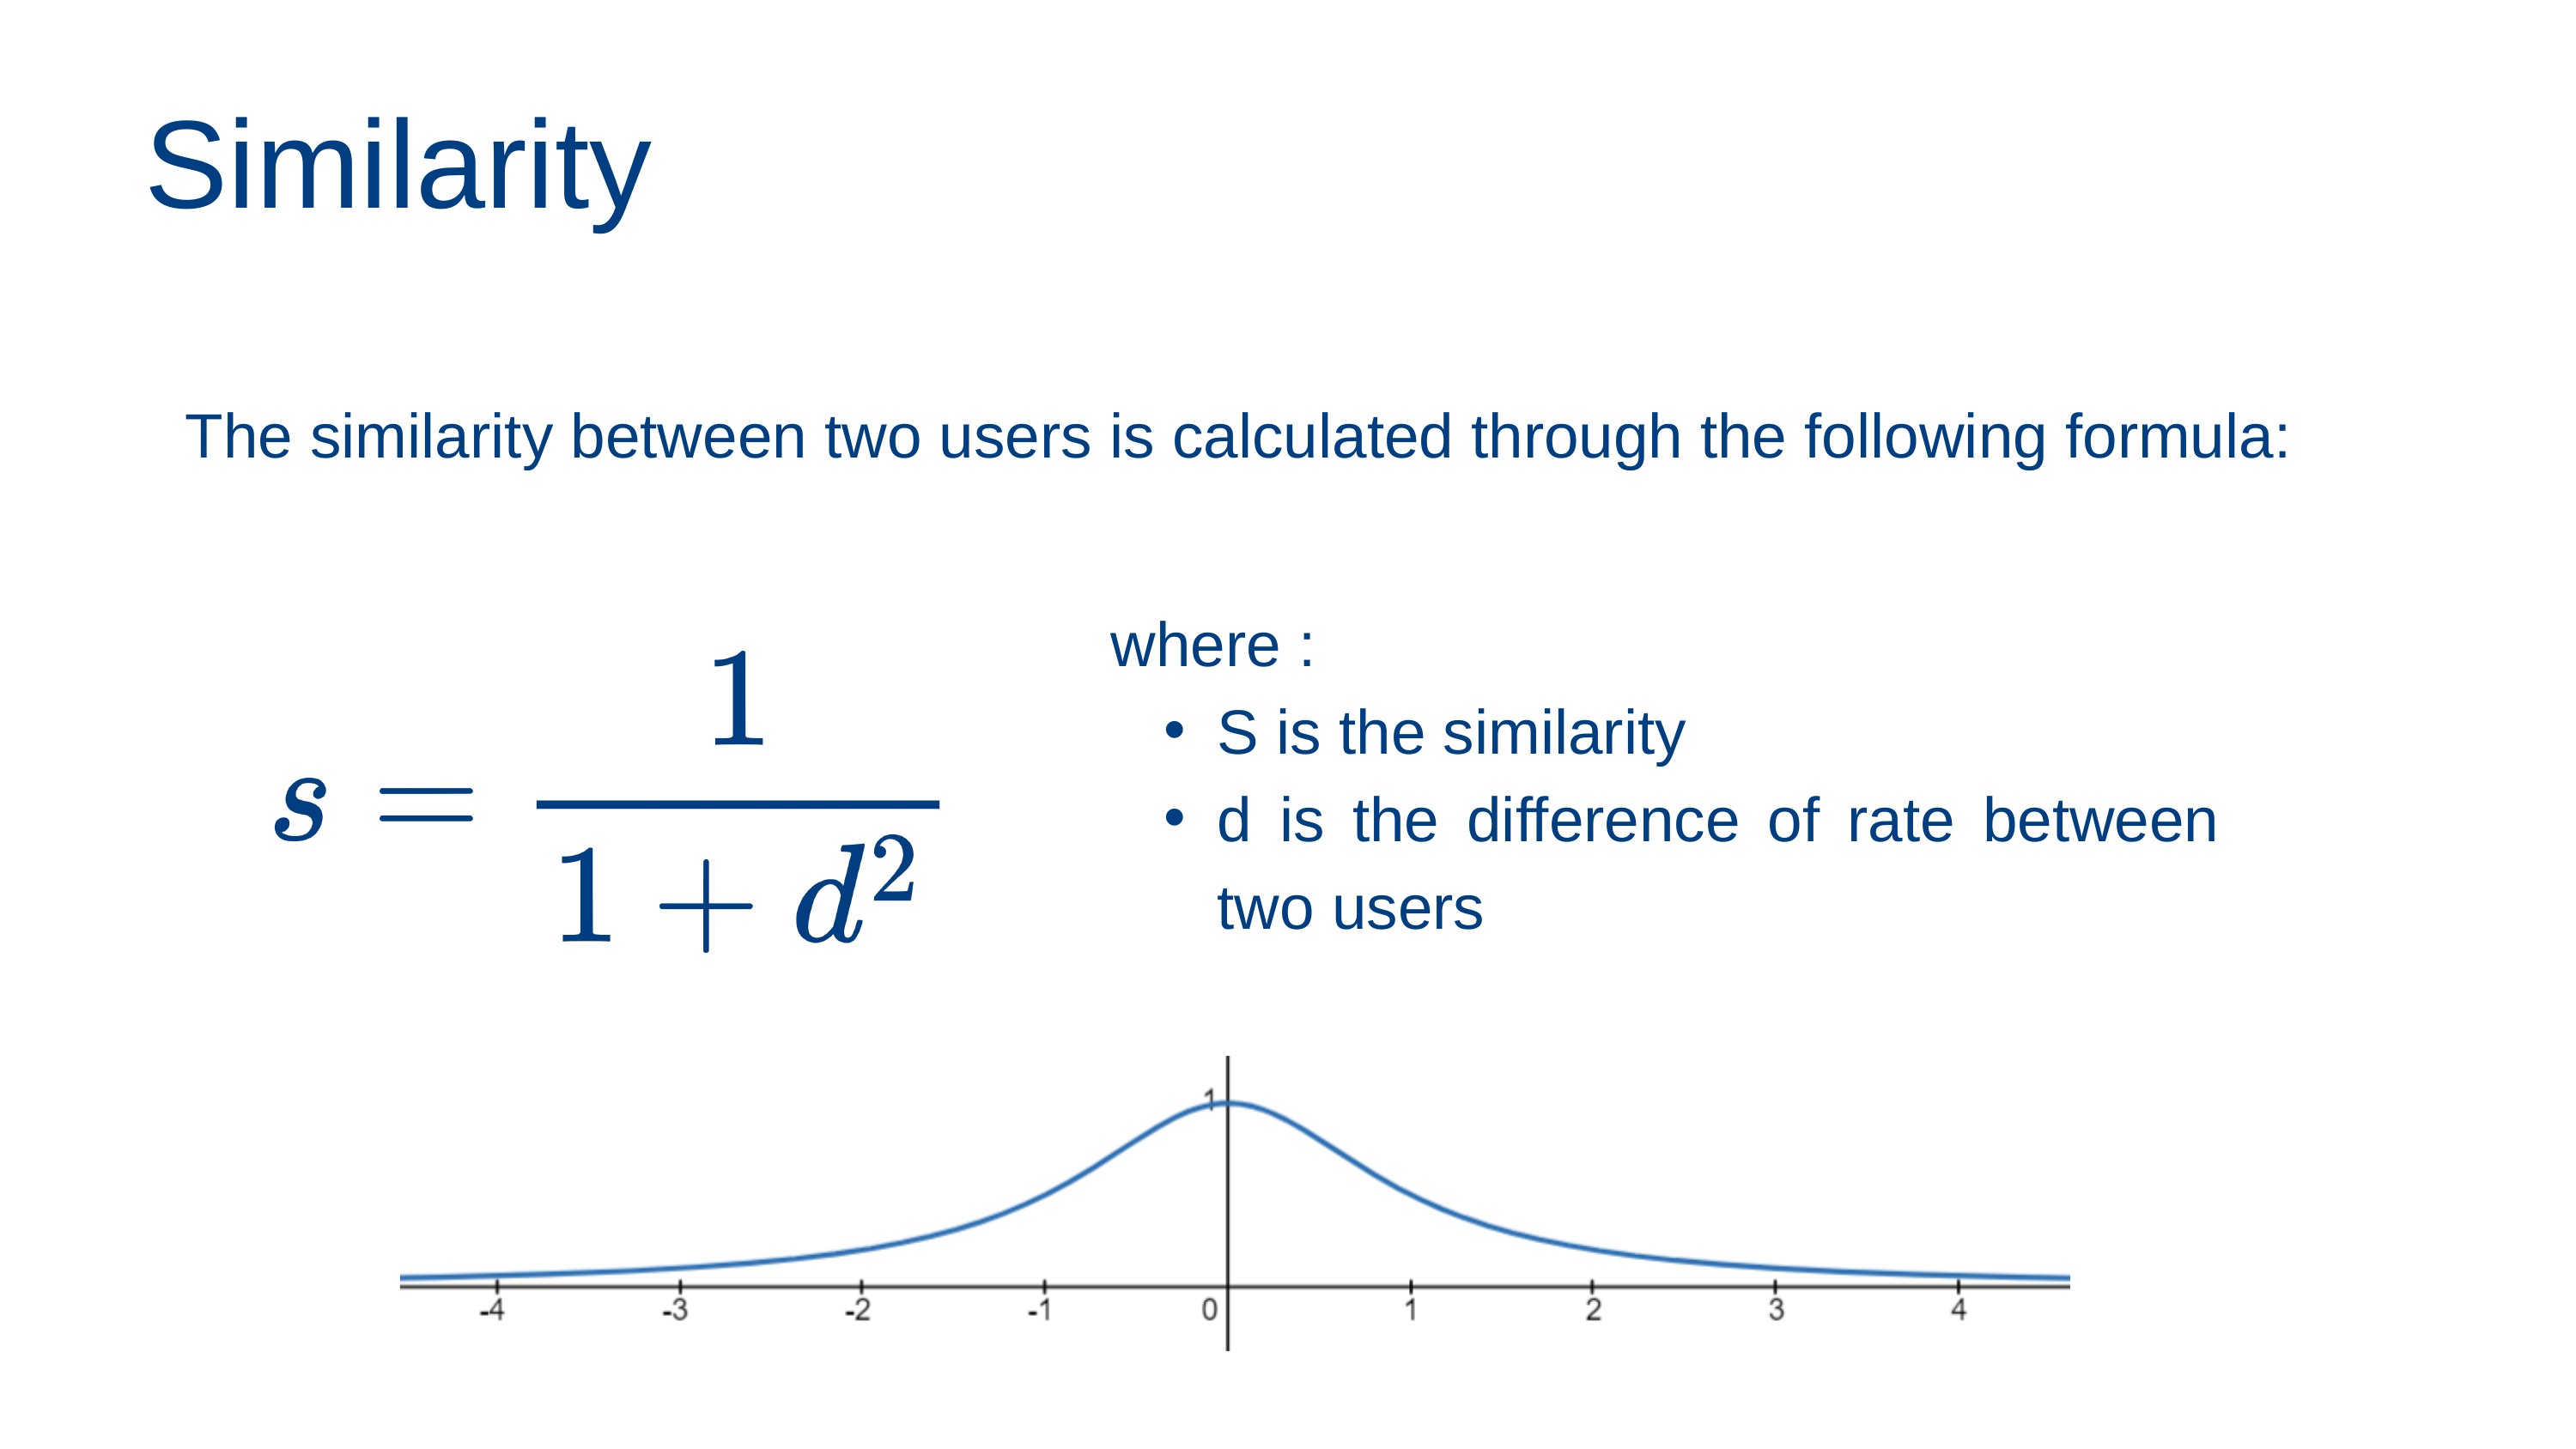

Similarity
The similarity between two users is calculated through the following formula:
where :
S is the similarity
d is the difference of rate between two users